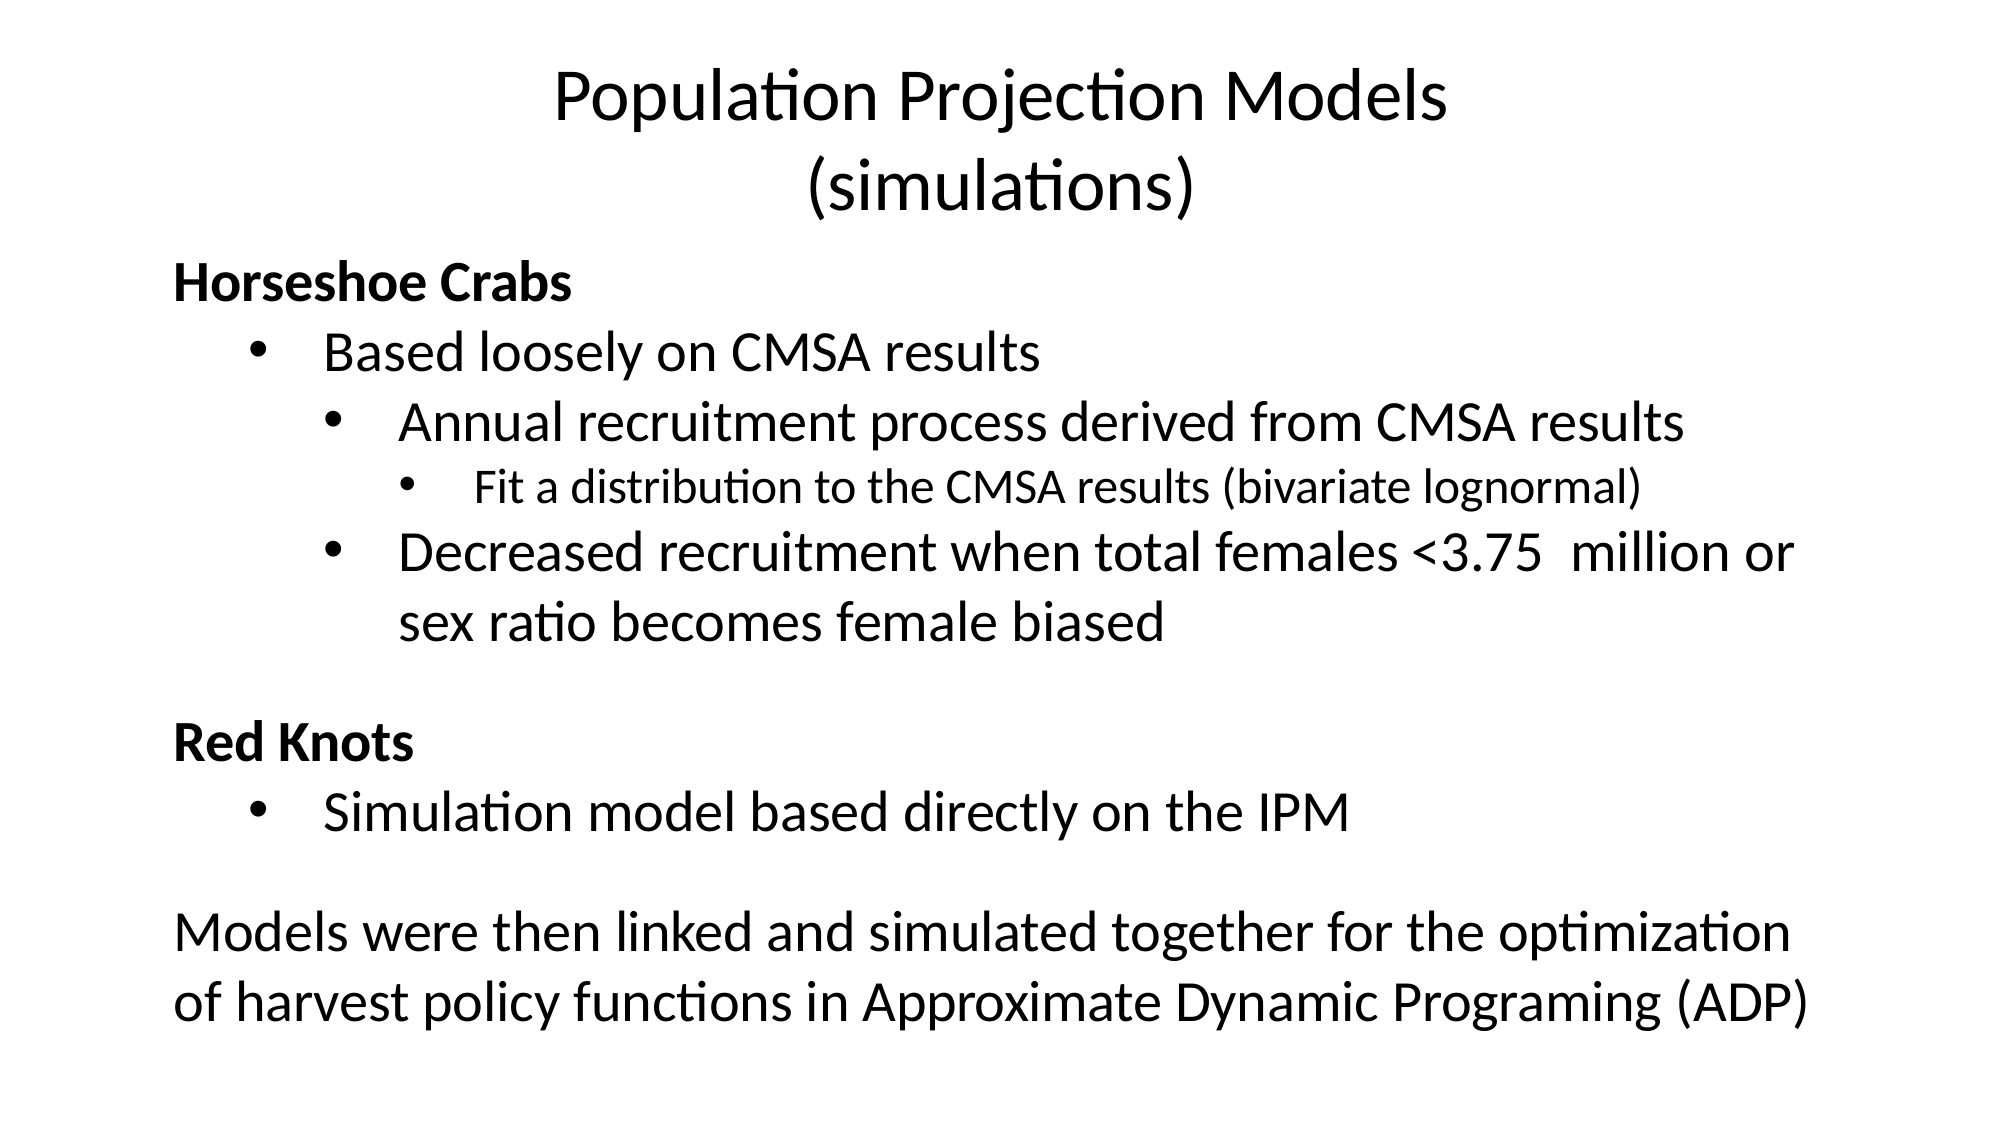

# Population Projection Models (simulations)
Horseshoe Crabs
Based loosely on CMSA results
Annual recruitment process derived from CMSA results
Fit a distribution to the CMSA results (bivariate lognormal)
Decreased recruitment when total females <3.75  million or sex ratio becomes female biased

Red Knots
Simulation model based directly on the IPM

Models were then linked and simulated together for the optimization of harvest policy functions in Approximate Dynamic Programing (ADP)